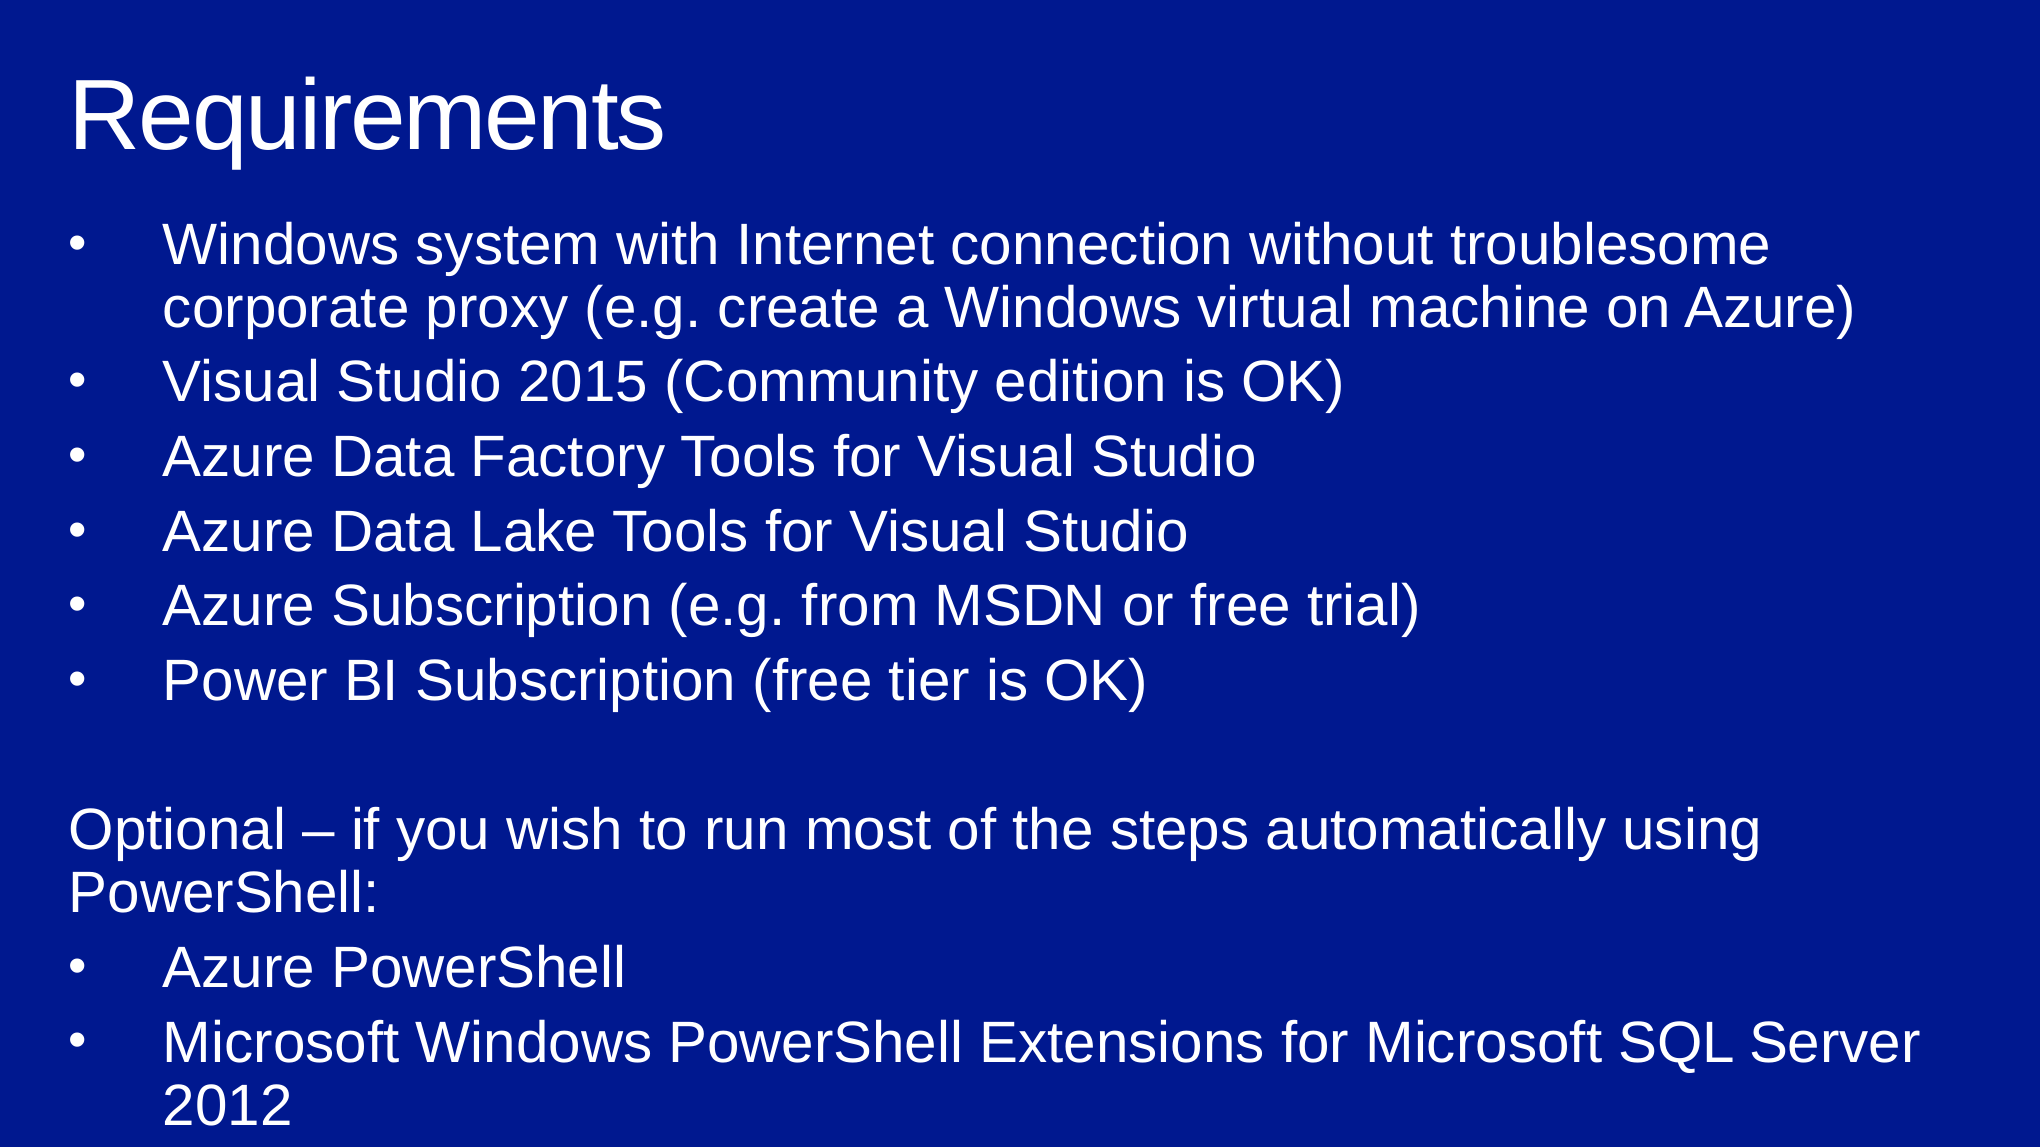

# Requirements
Windows system with Internet connection without troublesome corporate proxy (e.g. create a Windows virtual machine on Azure)
Visual Studio 2015 (Community edition is OK)
Azure Data Factory Tools for Visual Studio
Azure Data Lake Tools for Visual Studio
Azure Subscription (e.g. from MSDN or free trial)
Power BI Subscription (free tier is OK)

Optional – if you wish to run most of the steps automatically using PowerShell:
Azure PowerShell
Microsoft Windows PowerShell Extensions for Microsoft SQL Server 2012